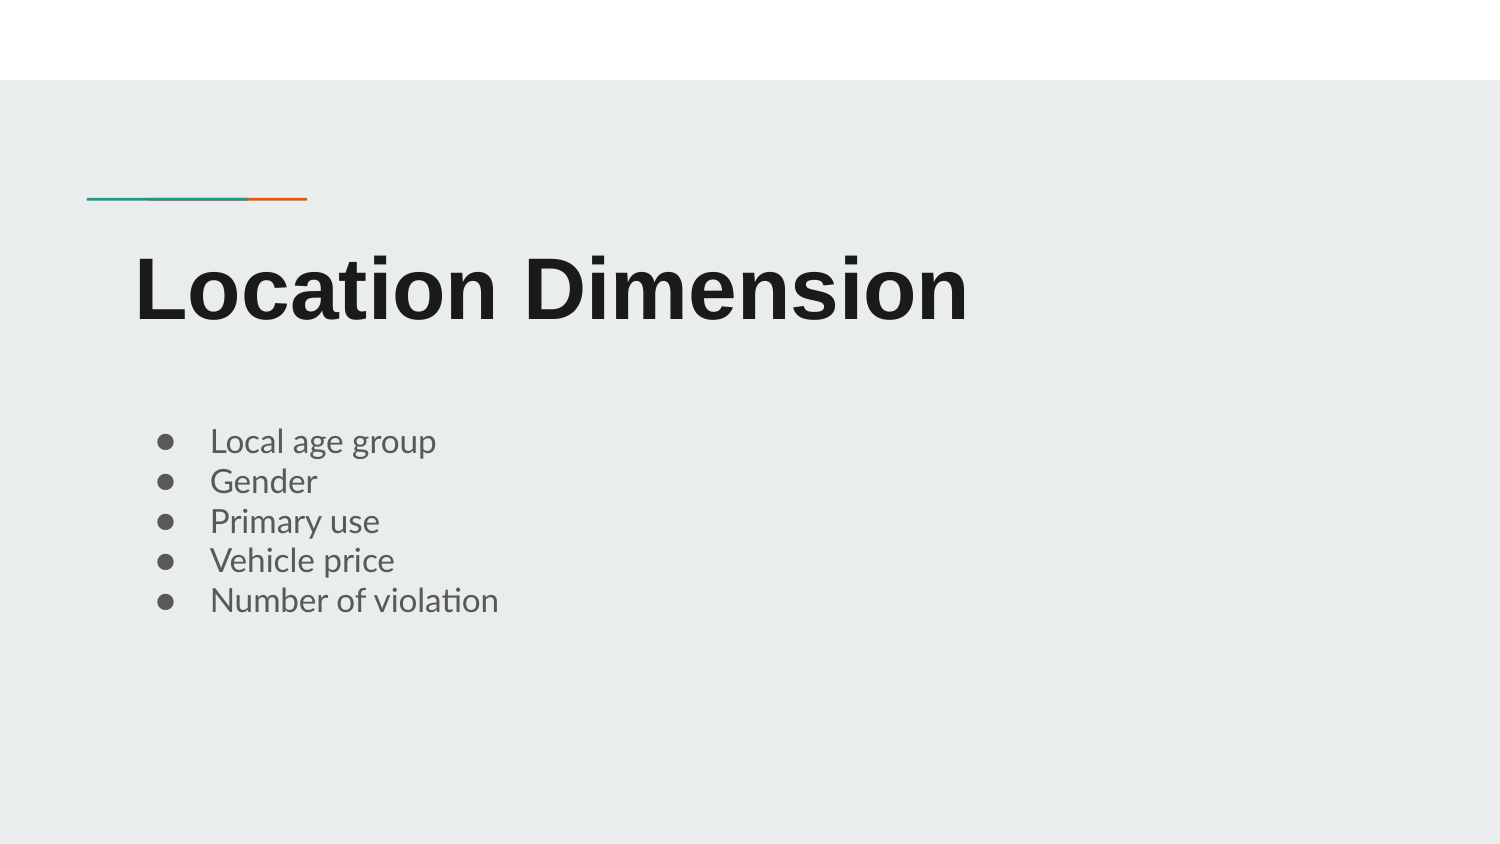

# Location Dimension
Local age group
Gender
Primary use
Vehicle price
Number of violation